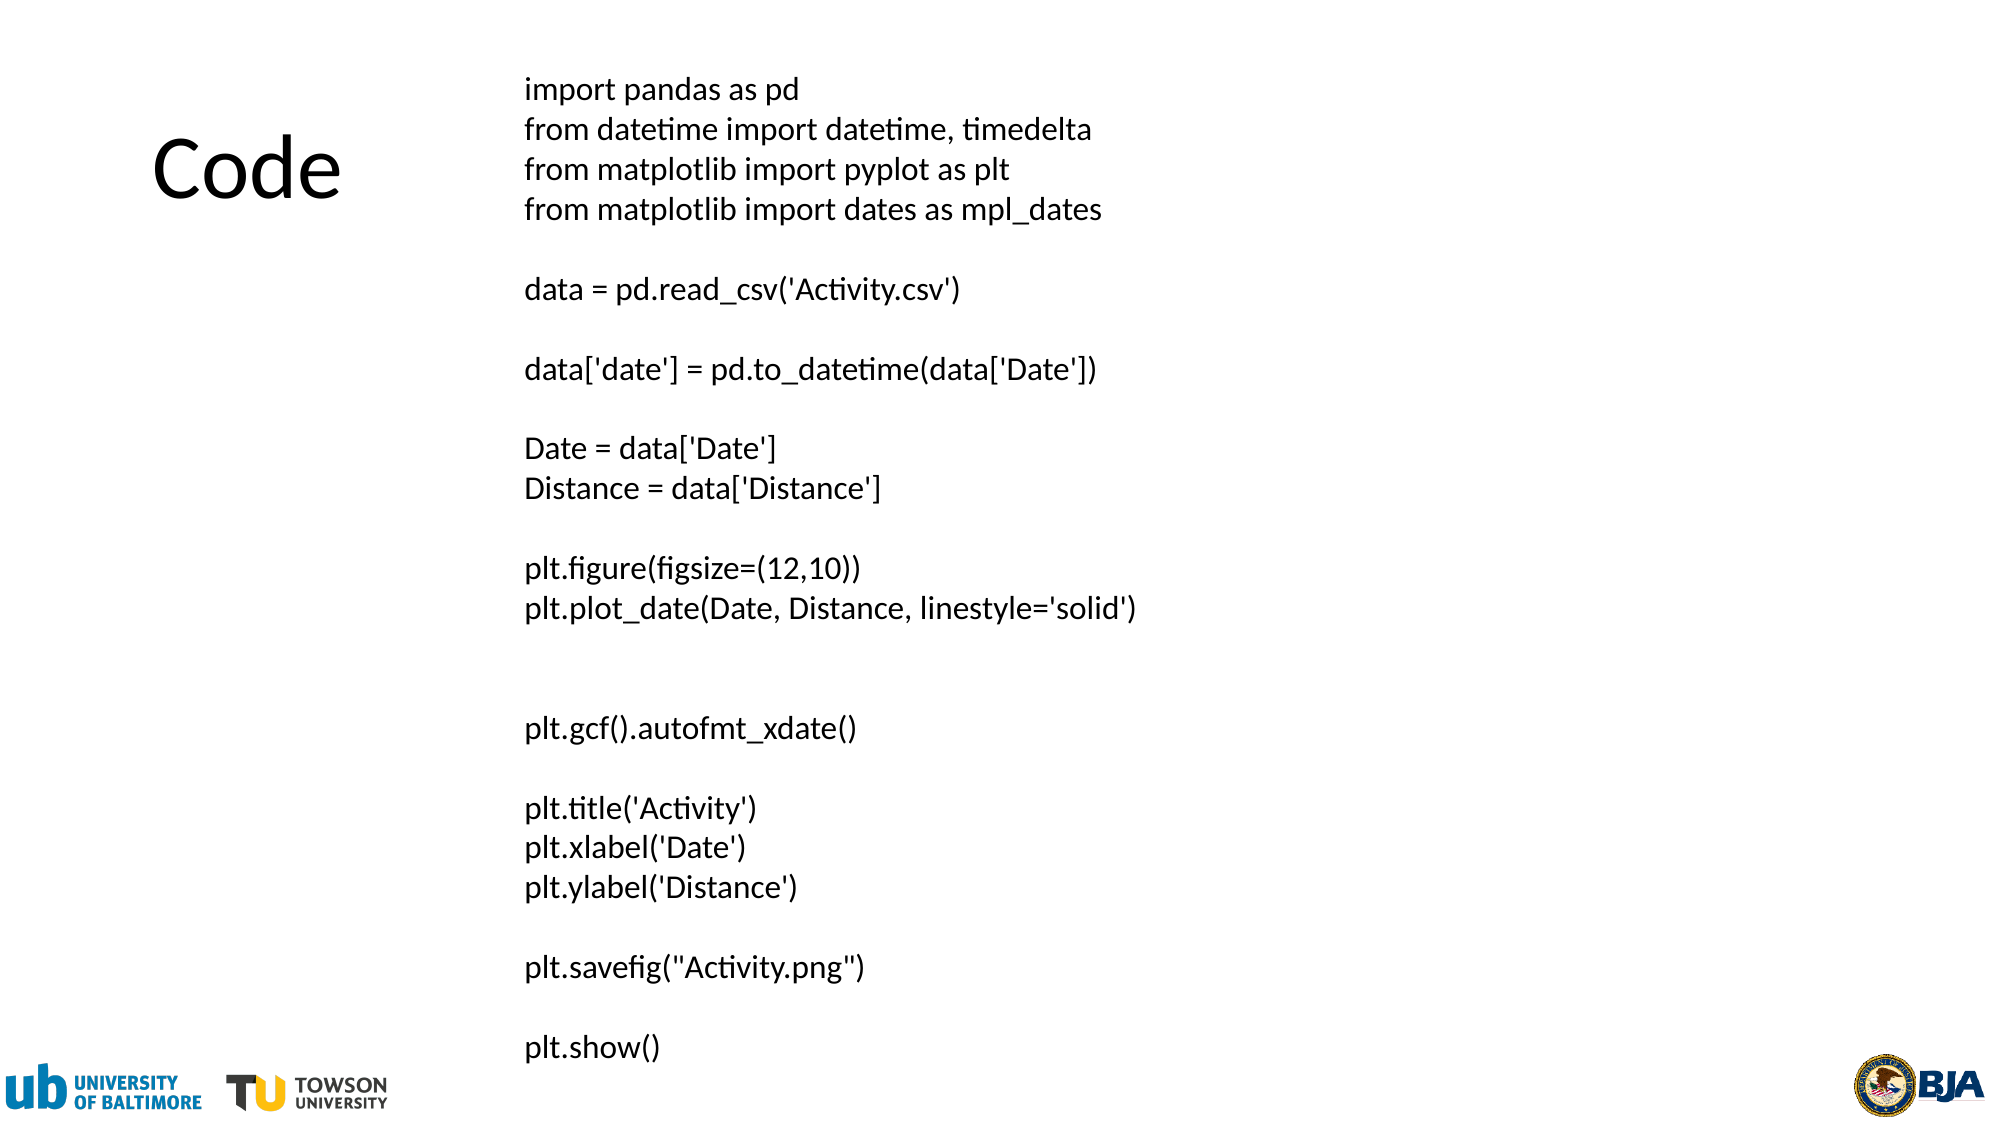

# Code
import pandas as pd
from datetime import datetime, timedelta
from matplotlib import pyplot as plt
from matplotlib import dates as mpl_dates
data = pd.read_csv('Activity.csv')
data['date'] = pd.to_datetime(data['Date'])
Date = data['Date']
Distance = data['Distance']
plt.figure(figsize=(12,10))
plt.plot_date(Date, Distance, linestyle='solid')
plt.gcf().autofmt_xdate()
plt.title('Activity')
plt.xlabel('Date')
plt.ylabel('Distance')
plt.savefig("Activity.png")
plt.show()